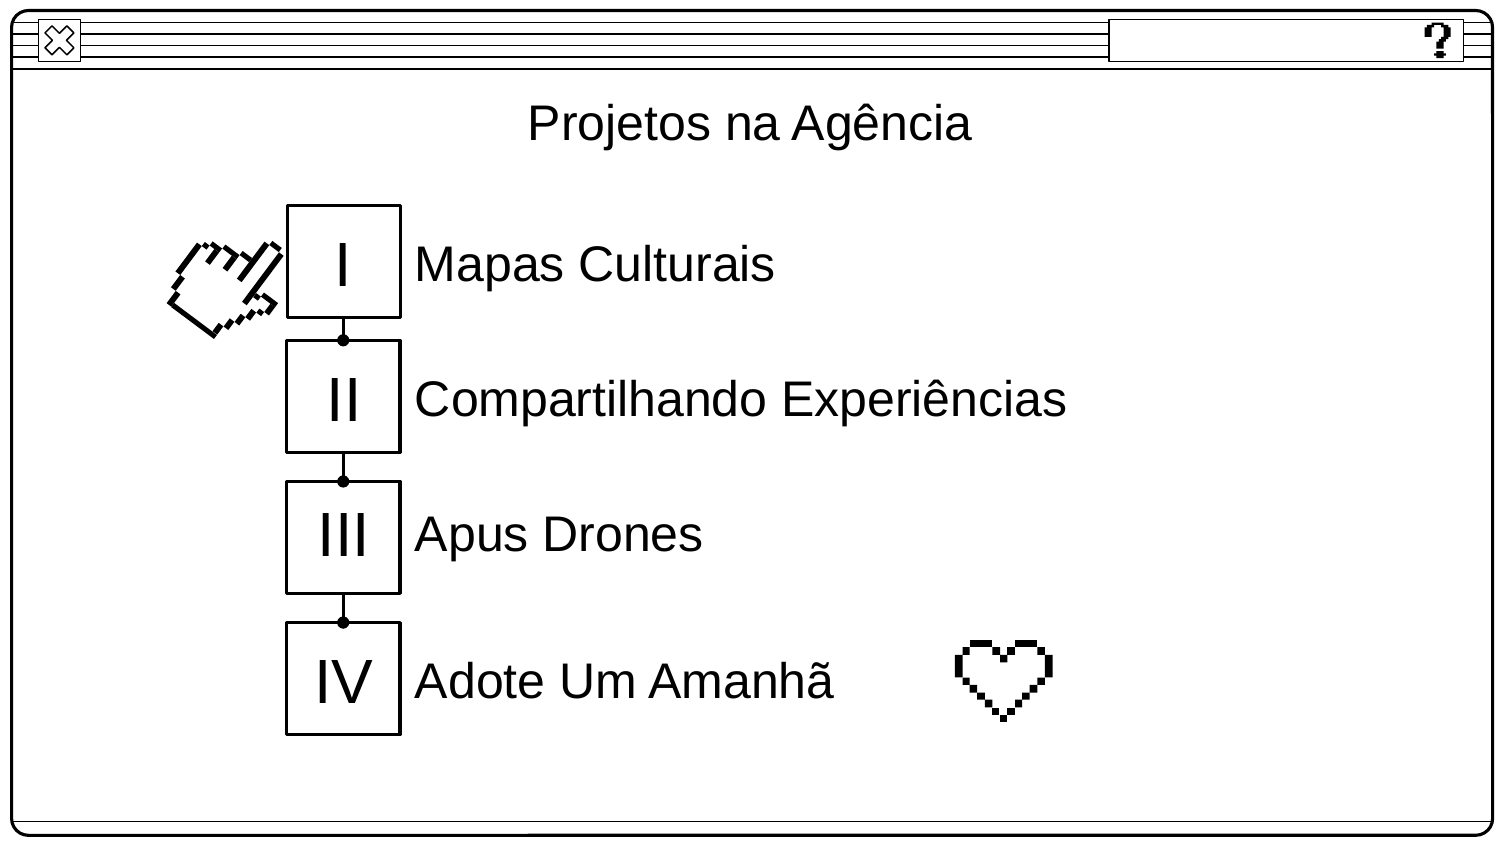

Projetos na Agência

I
# Mapas Culturais

II
Compartilhando Experiências

III
Apus Drones

IV
Adote Um Amanhã